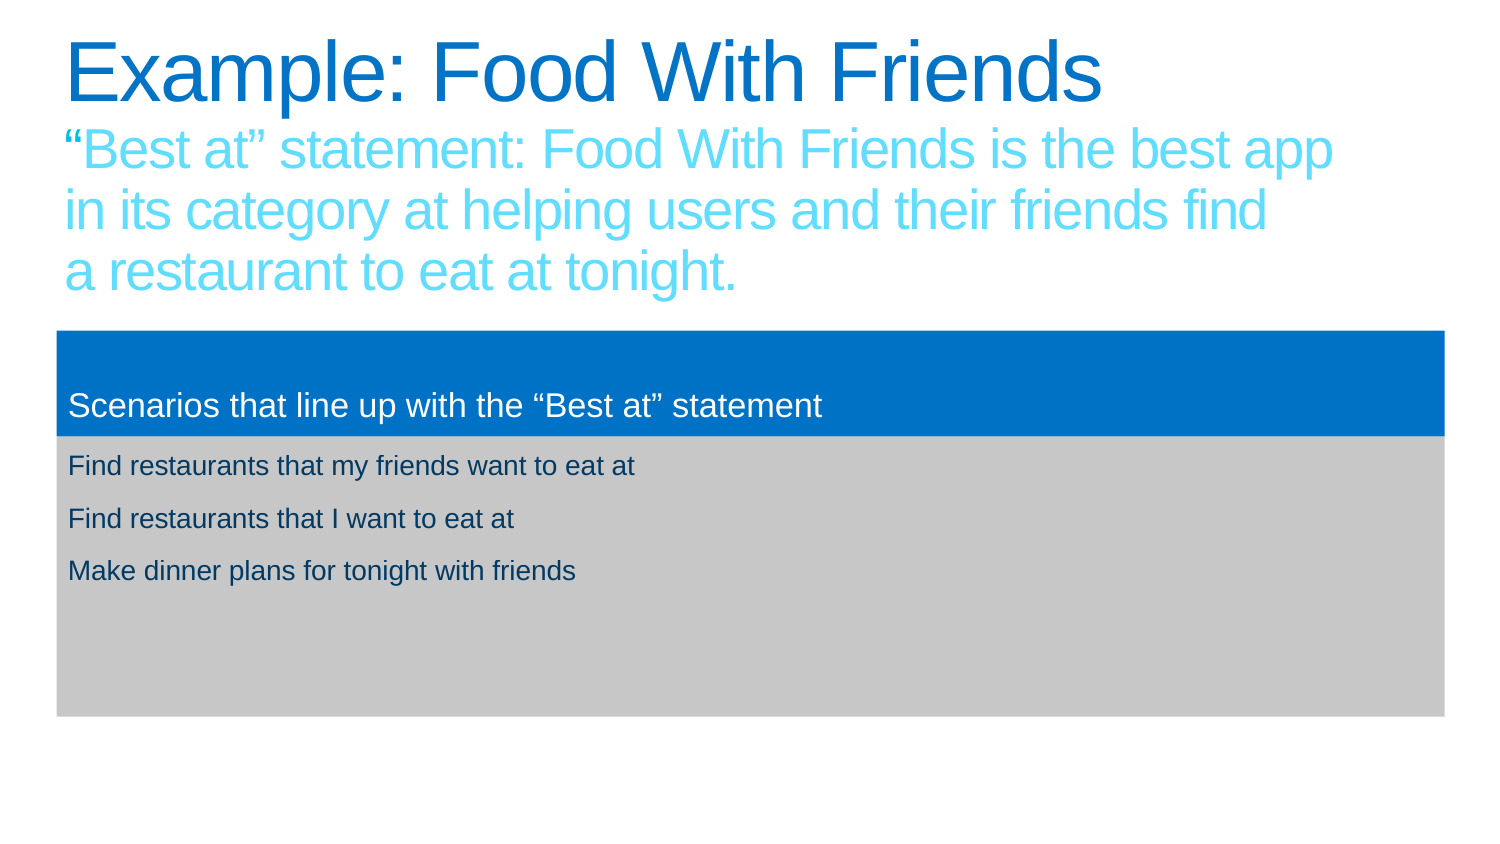

# Example: Food With Friends “Best at” statement: Food With Friends is the best app in its category at helping users and their friends find a restaurant to eat at tonight.
Scenarios that line up with the “Best at” statement
Find restaurants that my friends want to eat at
Find restaurants that I want to eat at
Make dinner plans for tonight with friends